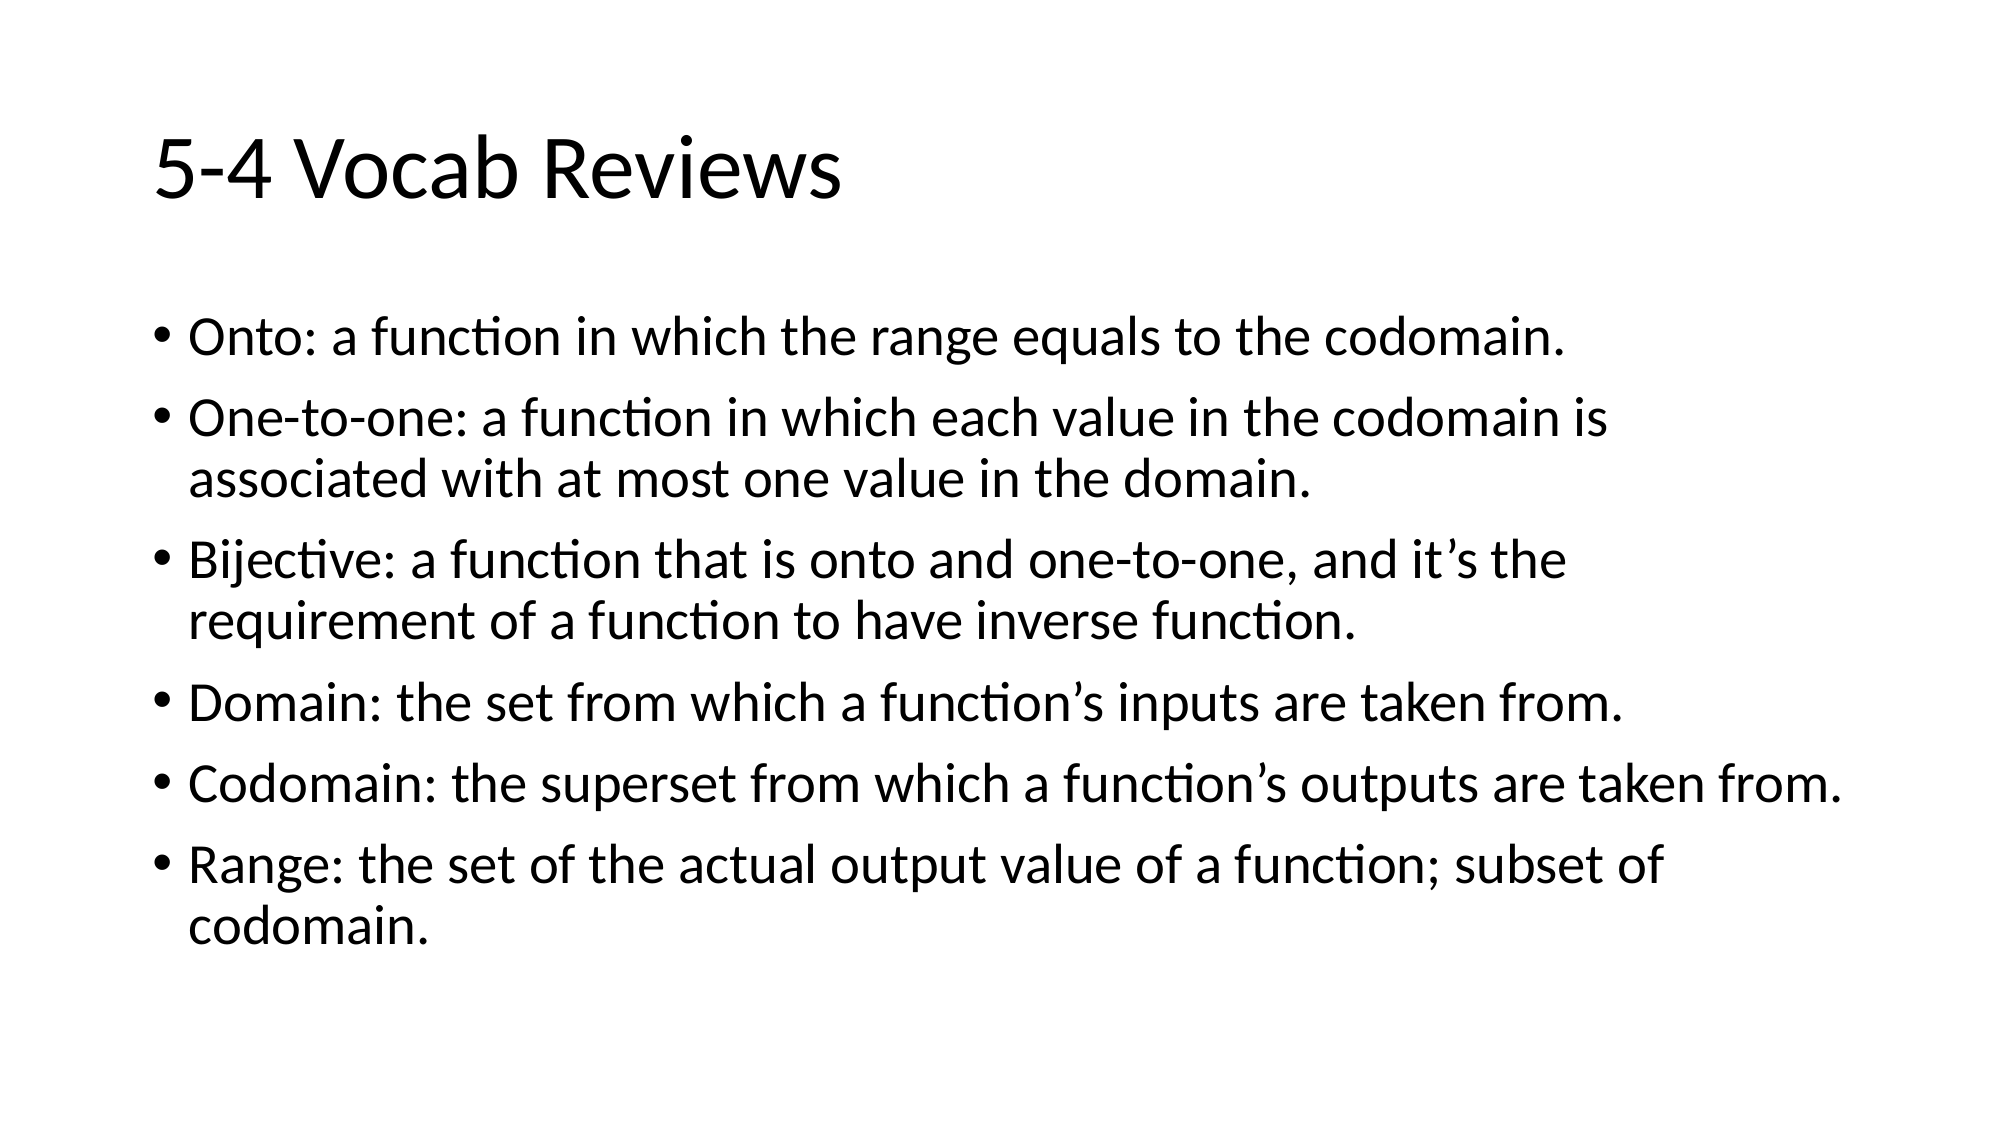

# 5-4 Vocab Reviews
Onto: a function in which the range equals to the codomain.
One-to-one: a function in which each value in the codomain is associated with at most one value in the domain.
Bijective: a function that is onto and one-to-one, and it’s the requirement of a function to have inverse function.
Domain: the set from which a function’s inputs are taken from.
Codomain: the superset from which a function’s outputs are taken from.
Range: the set of the actual output value of a function; subset of codomain.